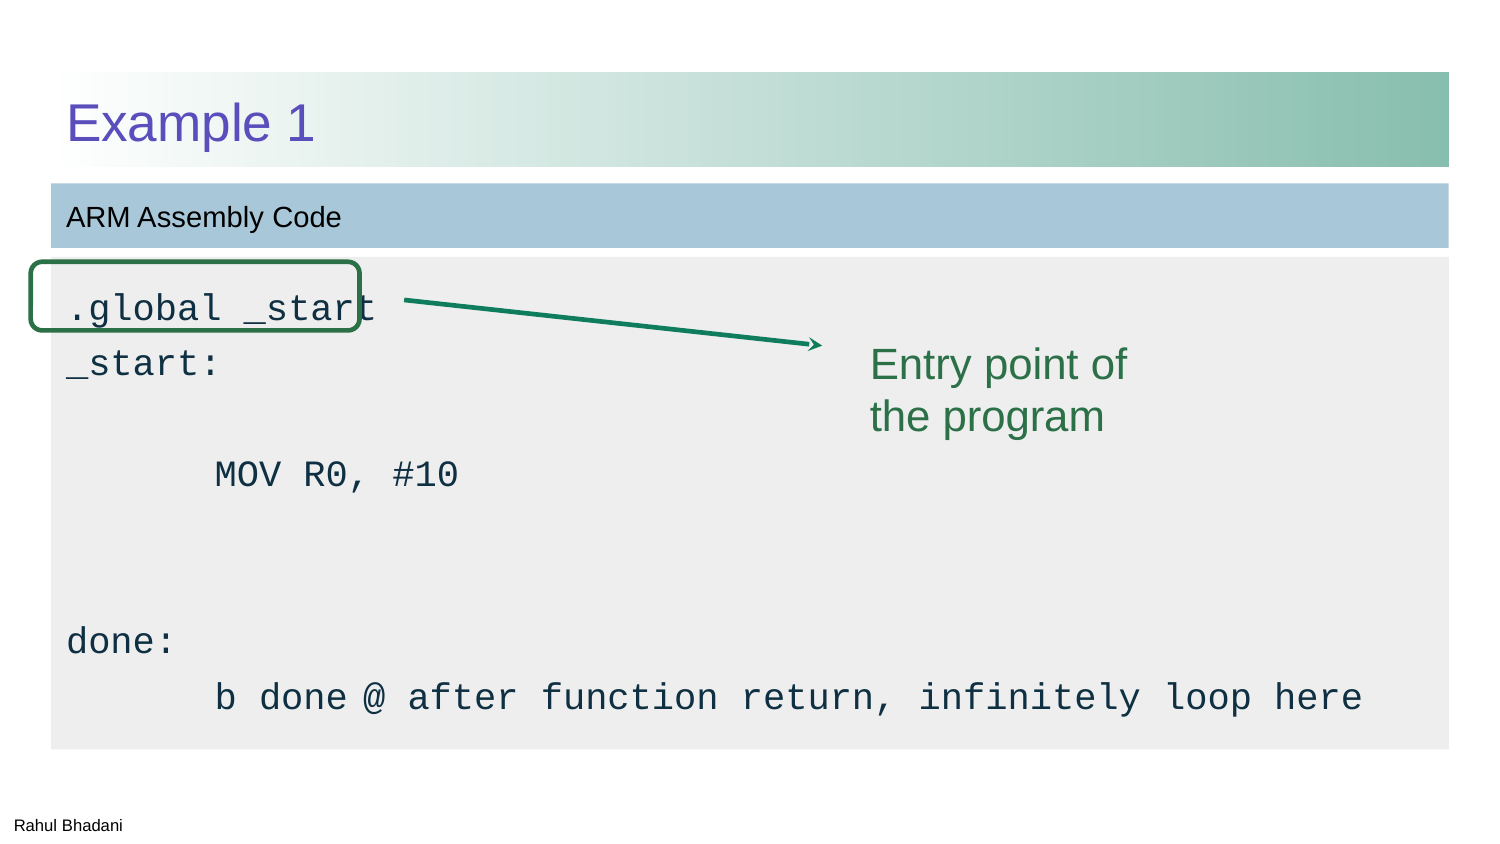

# Example 1
.global _start
_start:

	MOV R0, #10

done:
	b done			@ after function return, infinitely loop here

Entry point of the program